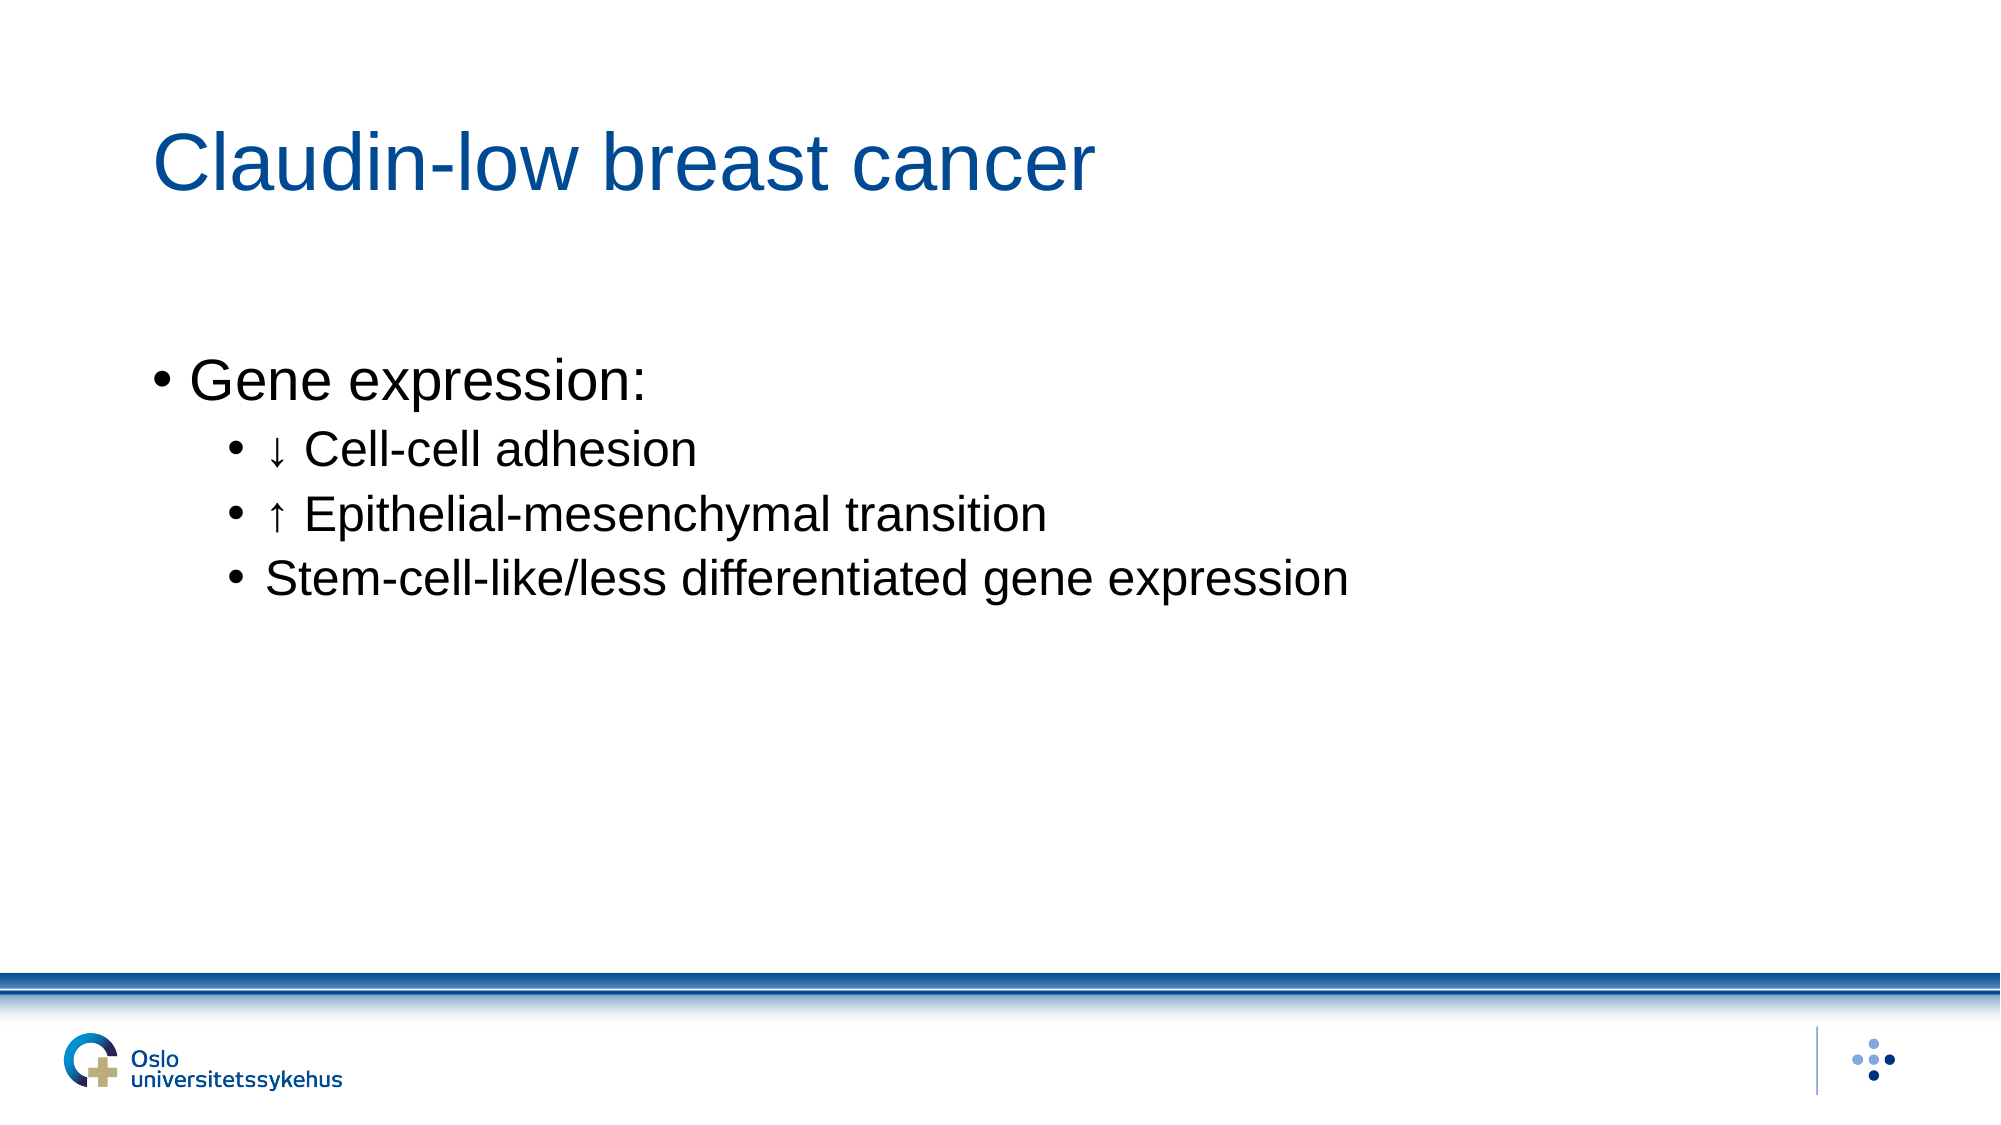

# Claudin-low breast cancer
Gene expression:
↓ Cell-cell adhesion
↑ Epithelial-mesenchymal transition
Stem-cell-like/less differentiated gene expression